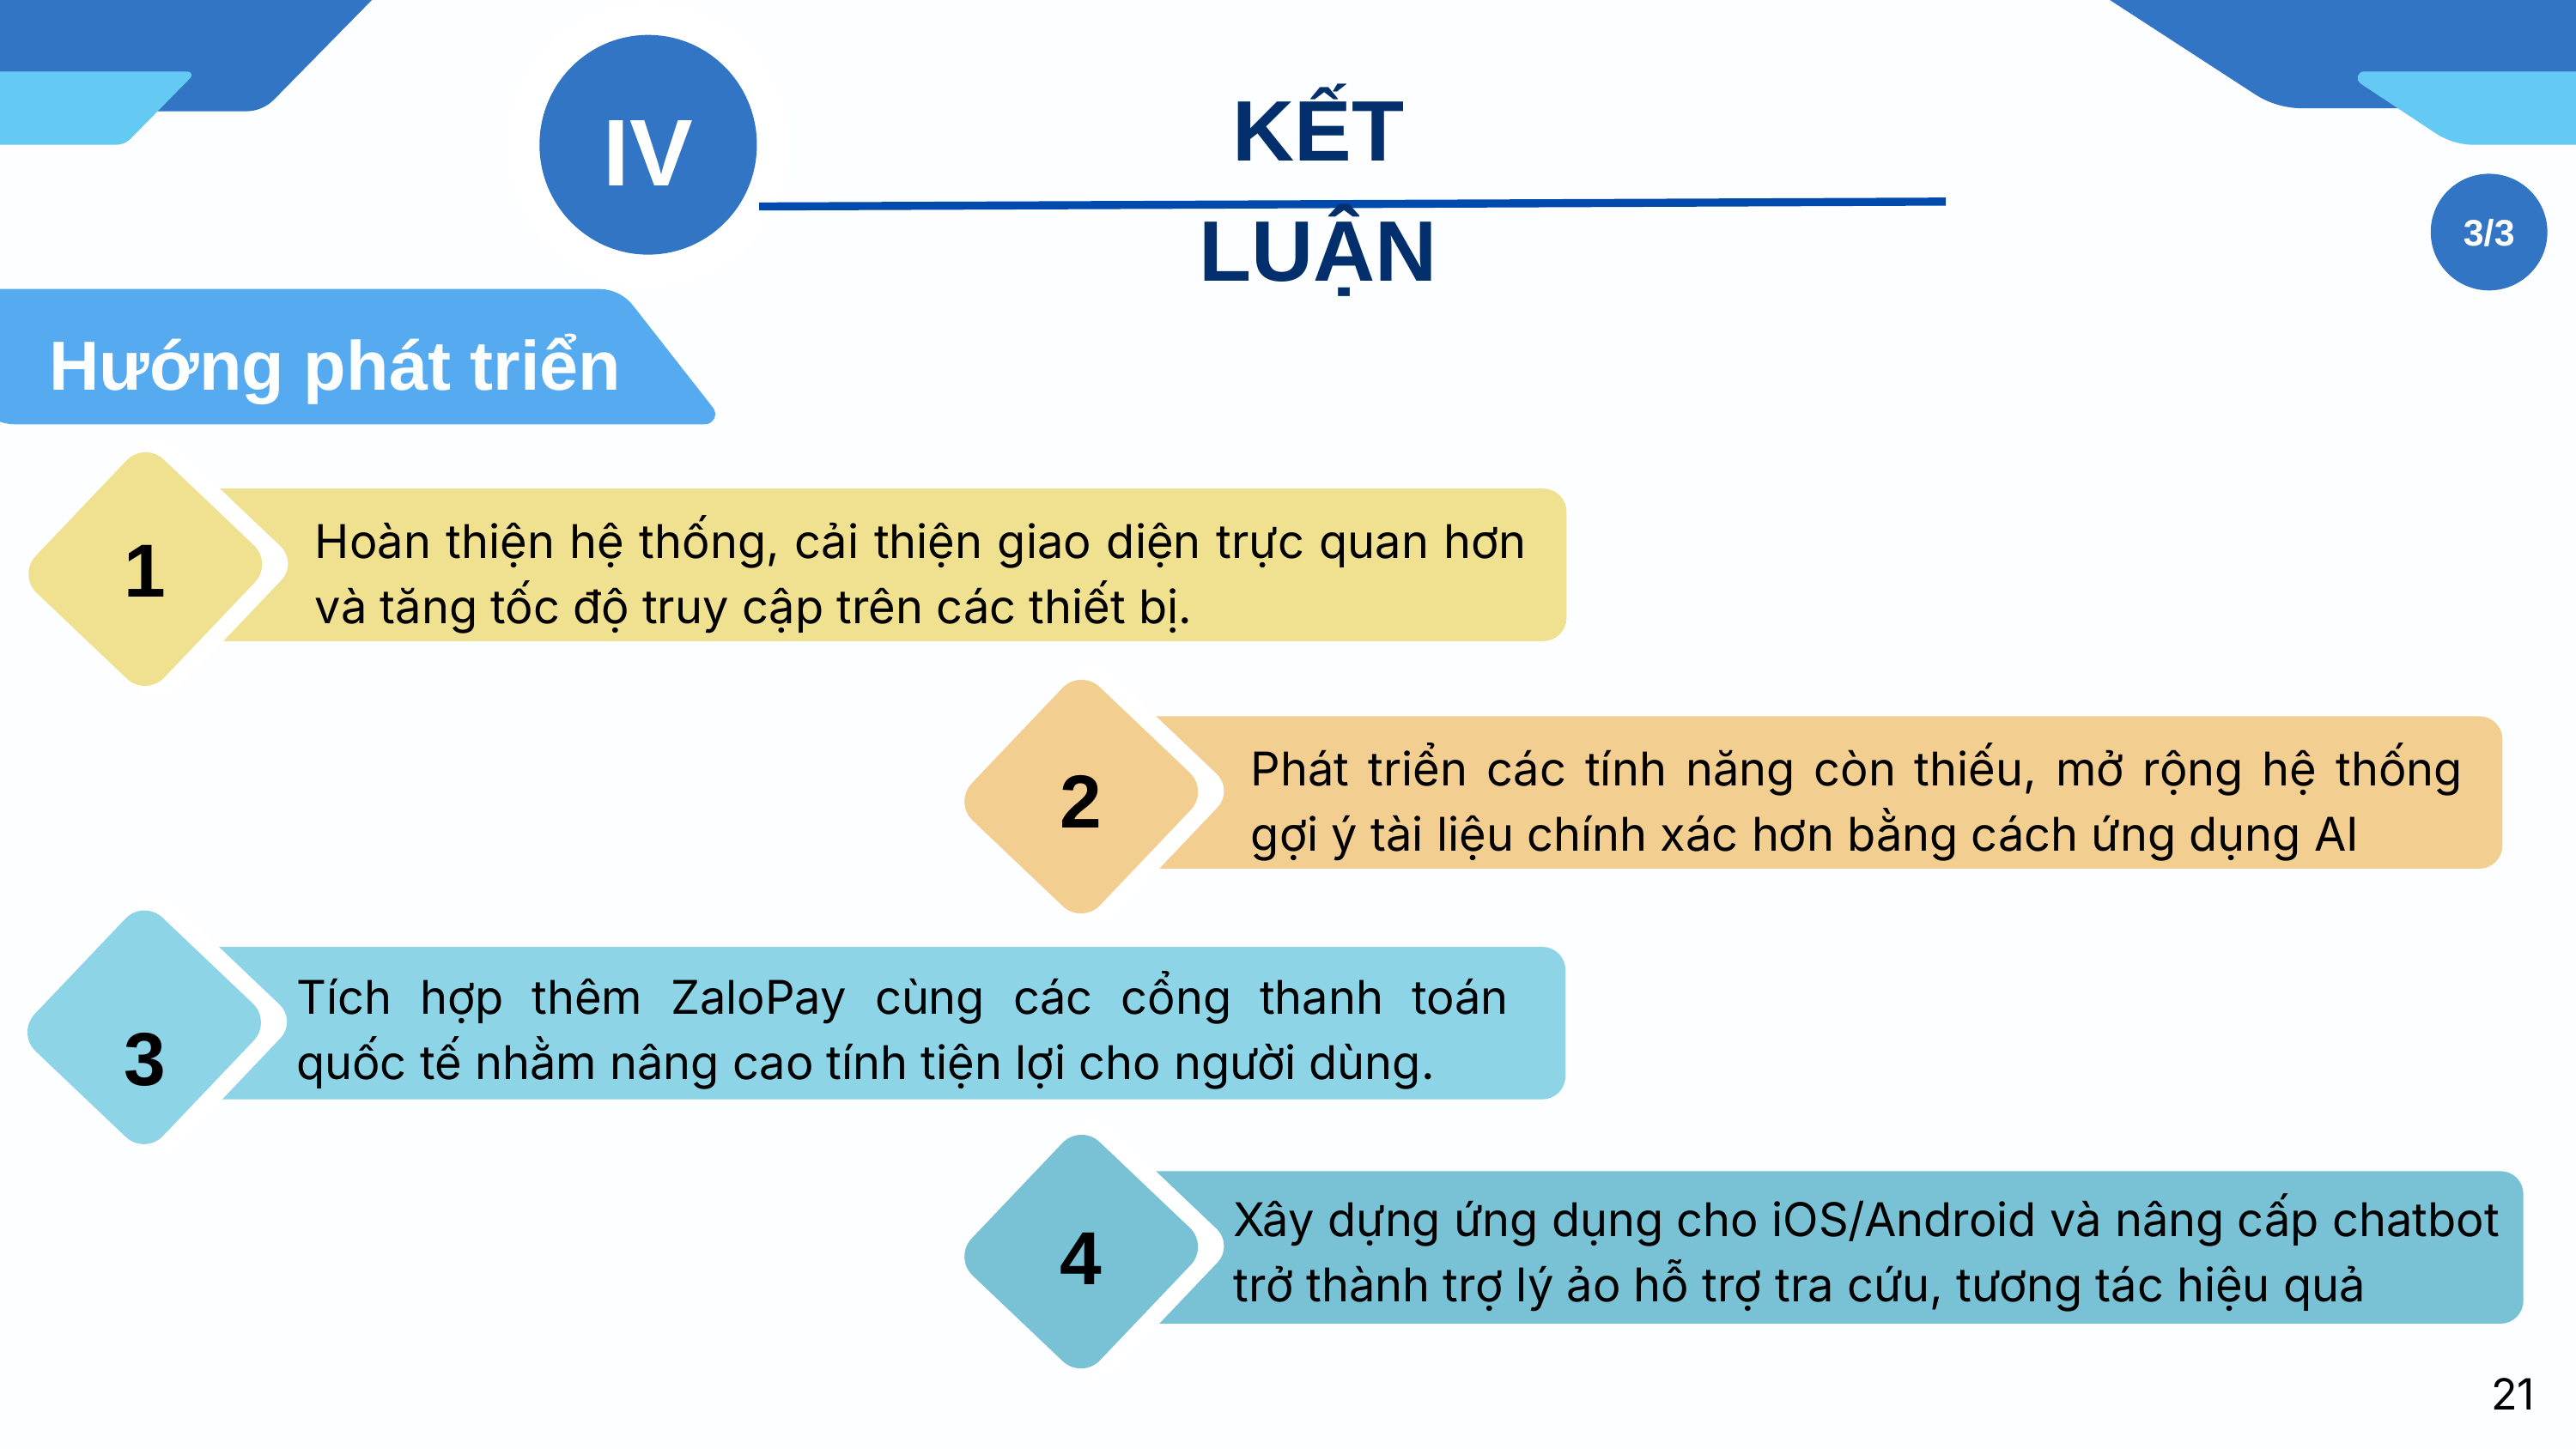

IV
KẾT LUẬN

3/3

Hướng phát triển

Hoàn thiện hệ thống, cải thiện giao diện trực quan hơn và tăng tốc độ truy cập trên các thiết bị.
1

Phát triển các tính năng còn thiếu, mở rộng hệ thống gợi ý tài liệu chính xác hơn bằng cách ứng dụng AI
2

Tích hợp thêm ZaloPay cùng các cổng thanh toán quốc tế nhằm nâng cao tính tiện lợi cho người dùng.
3

Xây dựng ứng dụng cho iOS/Android và nâng cấp chatbot trở thành trợ lý ảo hỗ trợ tra cứu, tương tác hiệu quả
4
21